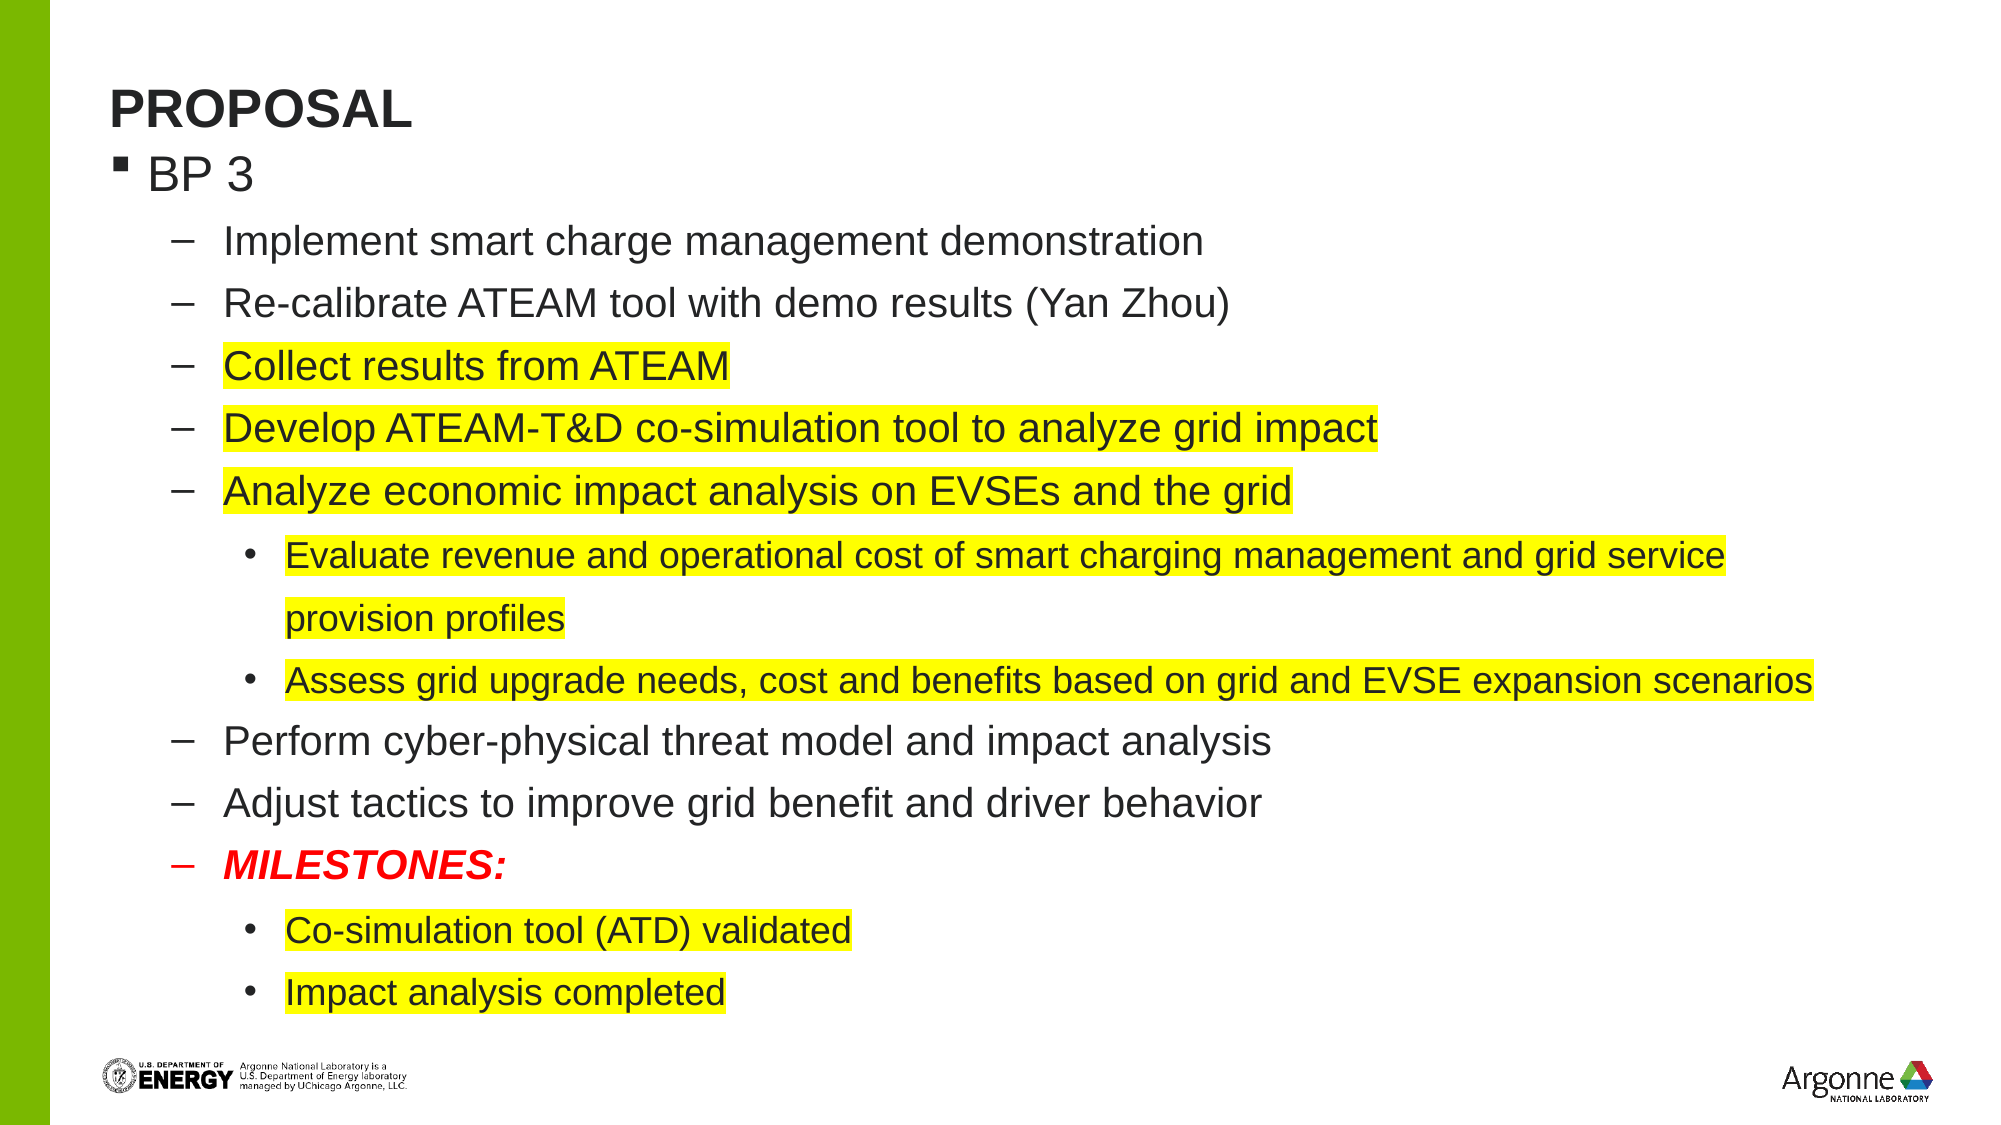

# Proposal
BP 3
Implement smart charge management demonstration
Re-calibrate ATEAM tool with demo results (Yan Zhou)
Collect results from ATEAM
Develop ATEAM-T&D co-simulation tool to analyze grid impact
Analyze economic impact analysis on EVSEs and the grid
Evaluate revenue and operational cost of smart charging management and grid service provision profiles
Assess grid upgrade needs, cost and benefits based on grid and EVSE expansion scenarios
Perform cyber-physical threat model and impact analysis
Adjust tactics to improve grid benefit and driver behavior
MILESTONES:
Co-simulation tool (ATD) validated
Impact analysis completed